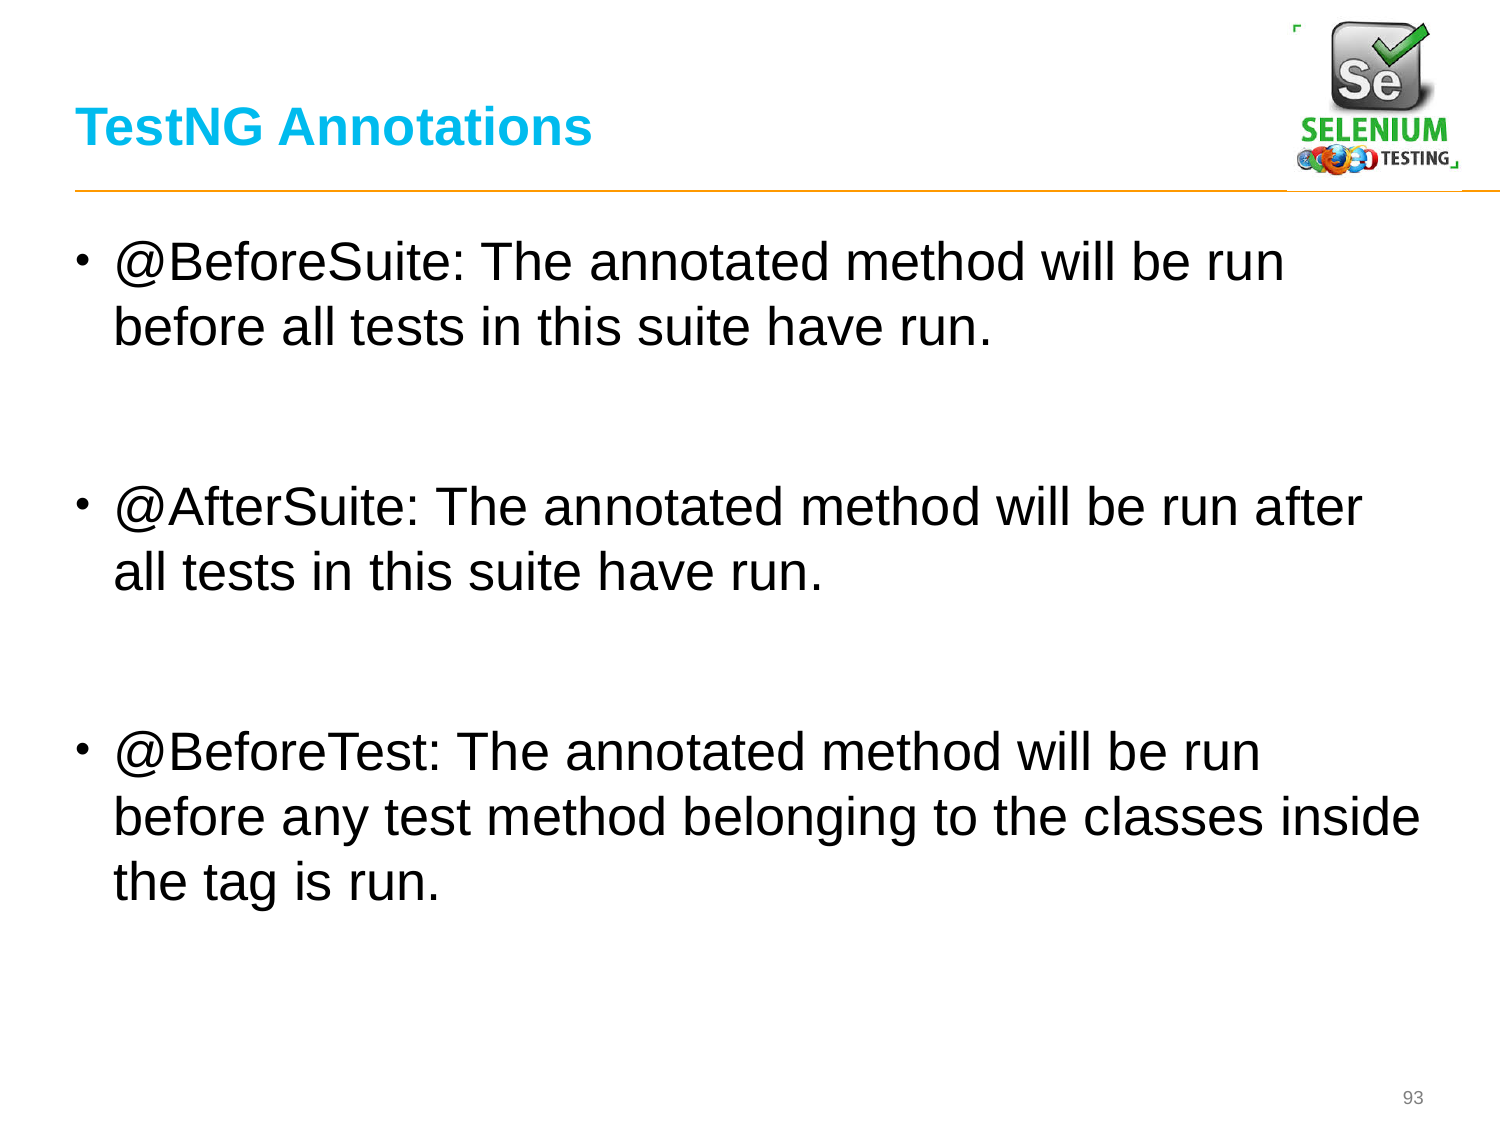

# TestNG Annotations
@BeforeSuite: The annotated method will be run before all tests in this suite have run.

@AfterSuite: The annotated method will be run after all tests in this suite have run.

@BeforeTest: The annotated method will be run before any test method belonging to the classes inside the tag is run.